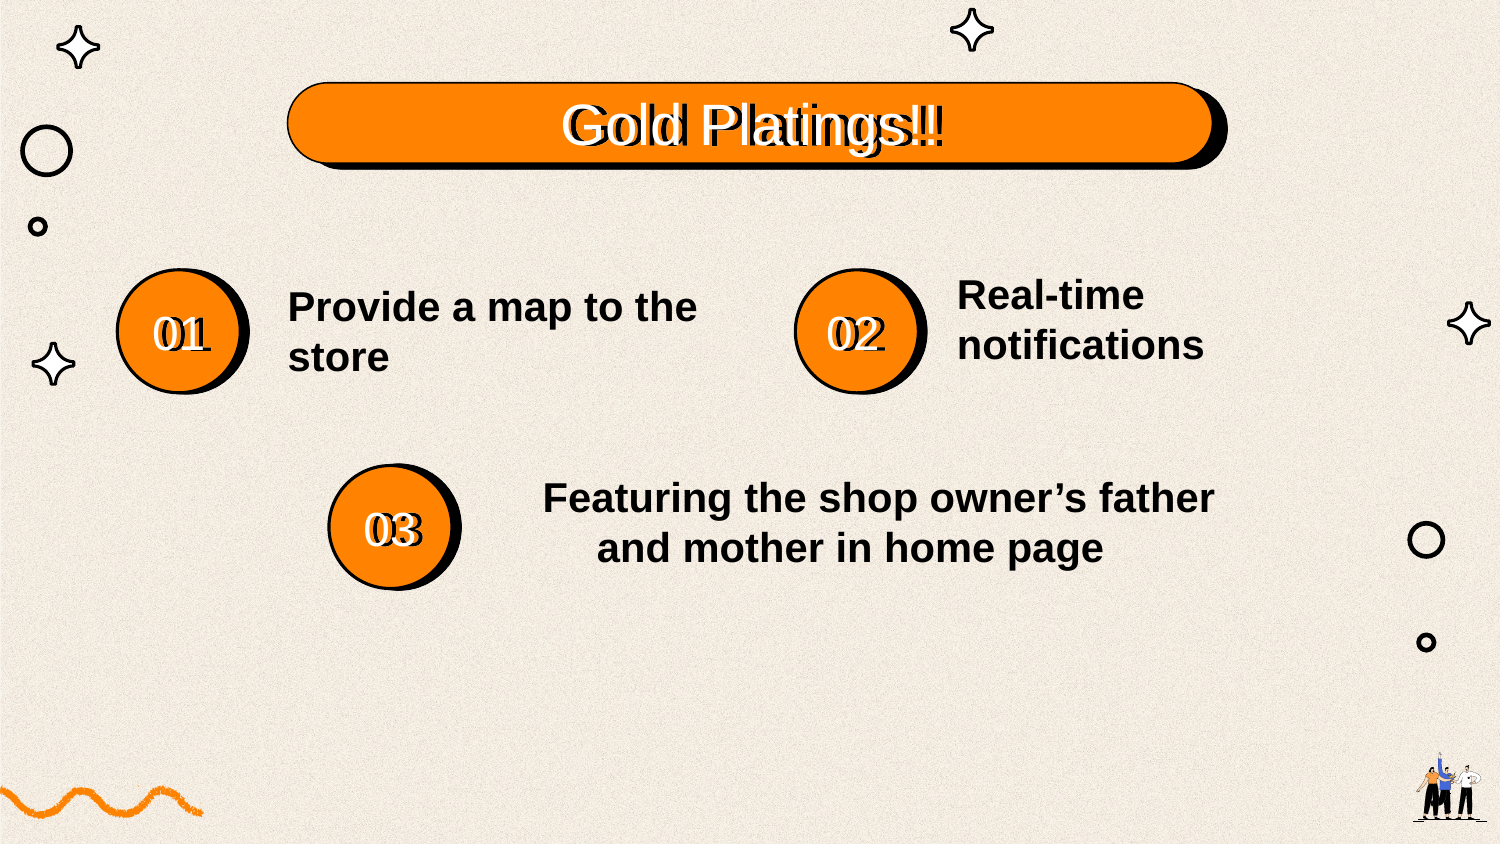

Gold Platings!!

# 01
Real-time notifications
02
Provide a map to the store

Featuring the shop owner’s father and mother in home page
03